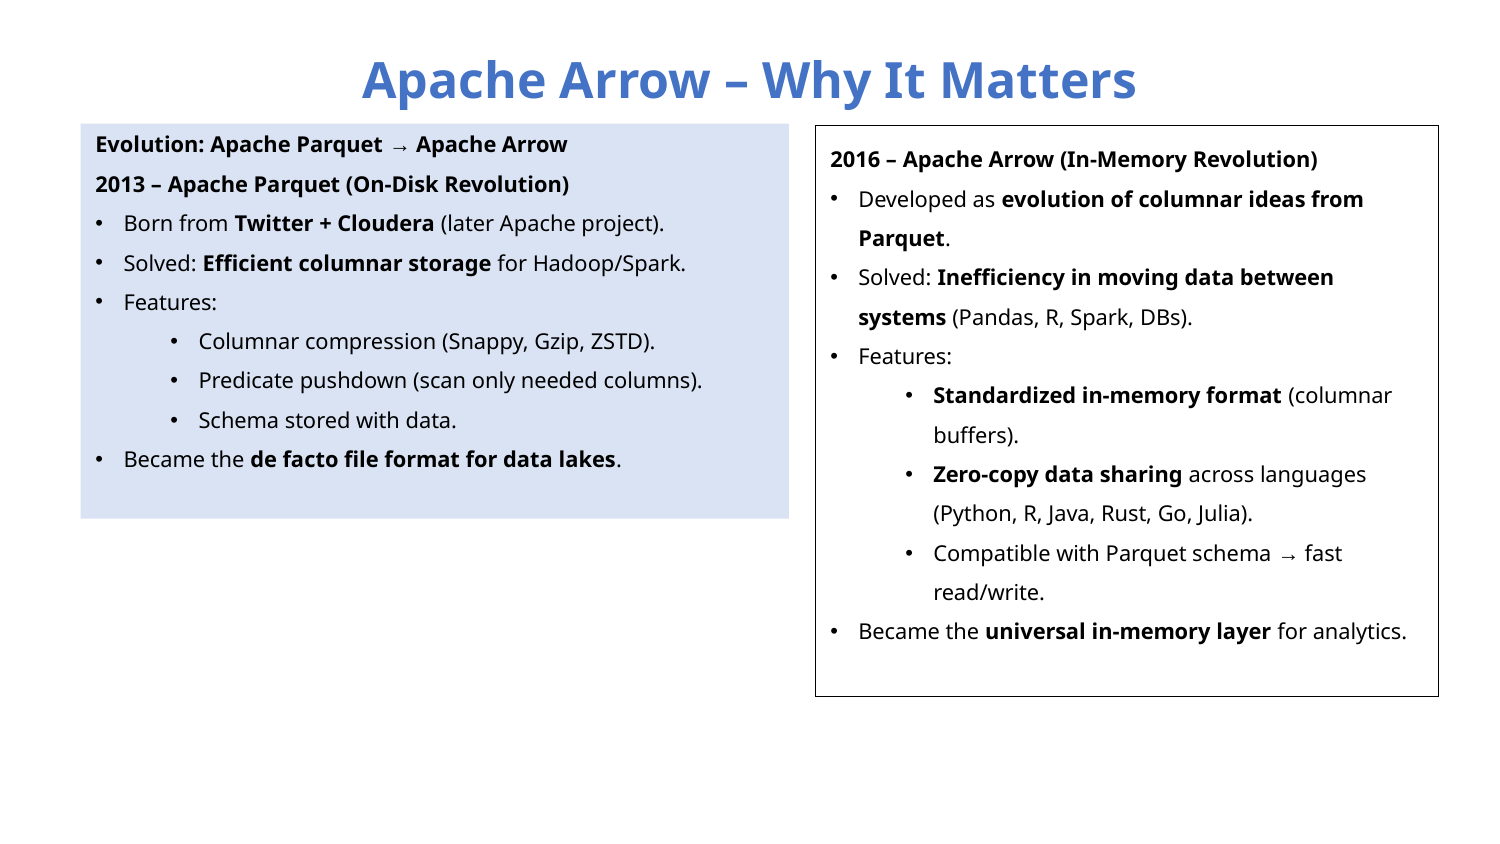

Apache Arrow – Why It Matters
Evolution: Apache Parquet → Apache Arrow
2013 – Apache Parquet (On-Disk Revolution)
Born from Twitter + Cloudera (later Apache project).
Solved: Efficient columnar storage for Hadoop/Spark.
Features:
Columnar compression (Snappy, Gzip, ZSTD).
Predicate pushdown (scan only needed columns).
Schema stored with data.
Became the de facto file format for data lakes.

2016 – Apache Arrow (In-Memory Revolution)
Developed as evolution of columnar ideas from Parquet.
Solved: Inefficiency in moving data between systems (Pandas, R, Spark, DBs).
Features:
Standardized in-memory format (columnar buffers).
Zero-copy data sharing across languages (Python, R, Java, Rust, Go, Julia).
Compatible with Parquet schema → fast read/write.
Became the universal in-memory layer for analytics.